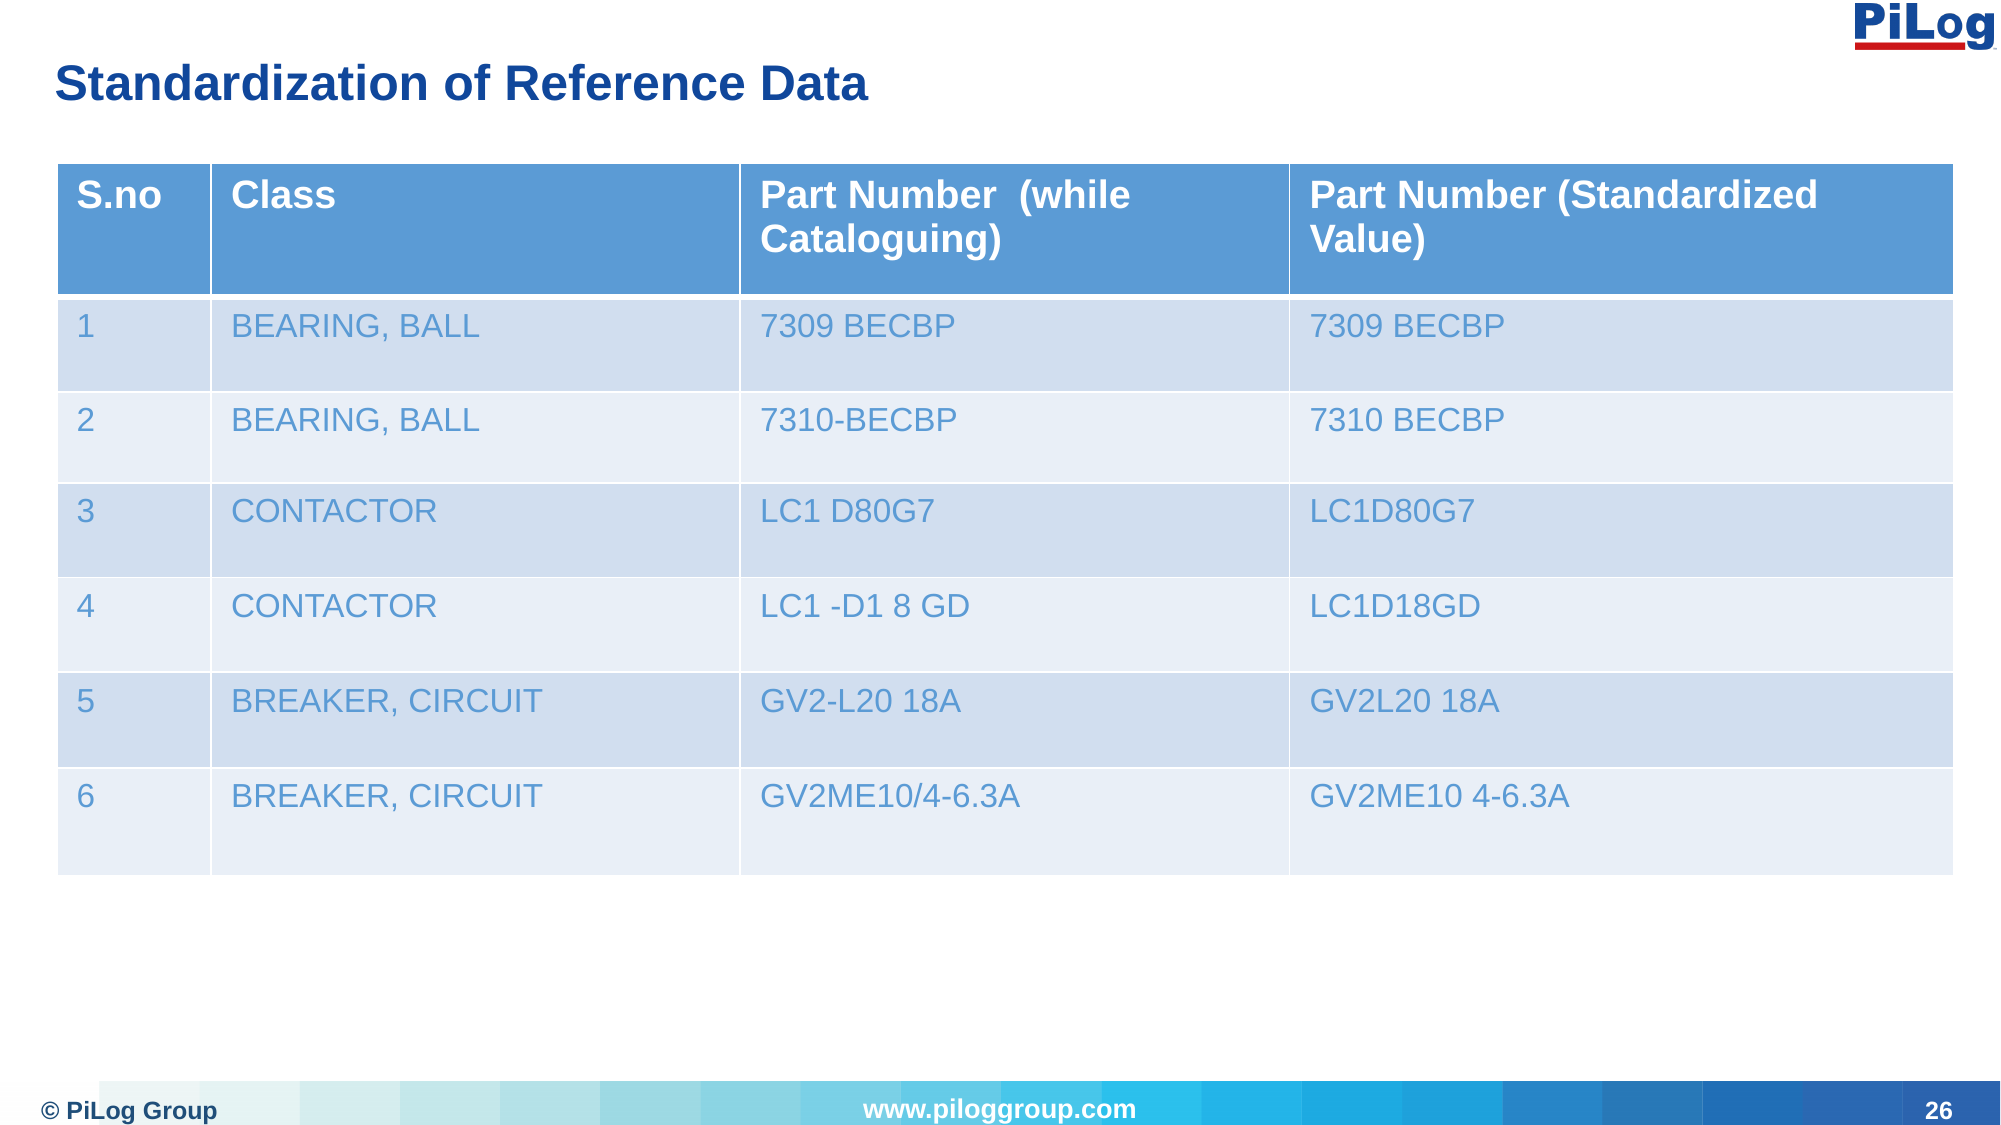

# Standardization of Reference Data
| S.no | Class | Part Number (while Cataloguing) | Part Number (Standardized Value) |
| --- | --- | --- | --- |
| 1 | BEARING, BALL | 7309 BECBP | 7309 BECBP |
| 2 | BEARING, BALL | 7310-BECBP | 7310 BECBP |
| 3 | CONTACTOR | LC1 D80G7 | LC1D80G7 |
| 4 | CONTACTOR | LC1 -D1 8 GD | LC1D18GD |
| 5 | BREAKER, CIRCUIT | GV2-L20 18A | GV2L20 18A |
| 6 | BREAKER, CIRCUIT | GV2ME10/4-6.3A | GV2ME10 4-6.3A |
© PiLog Group
26
www.piloggroup.com